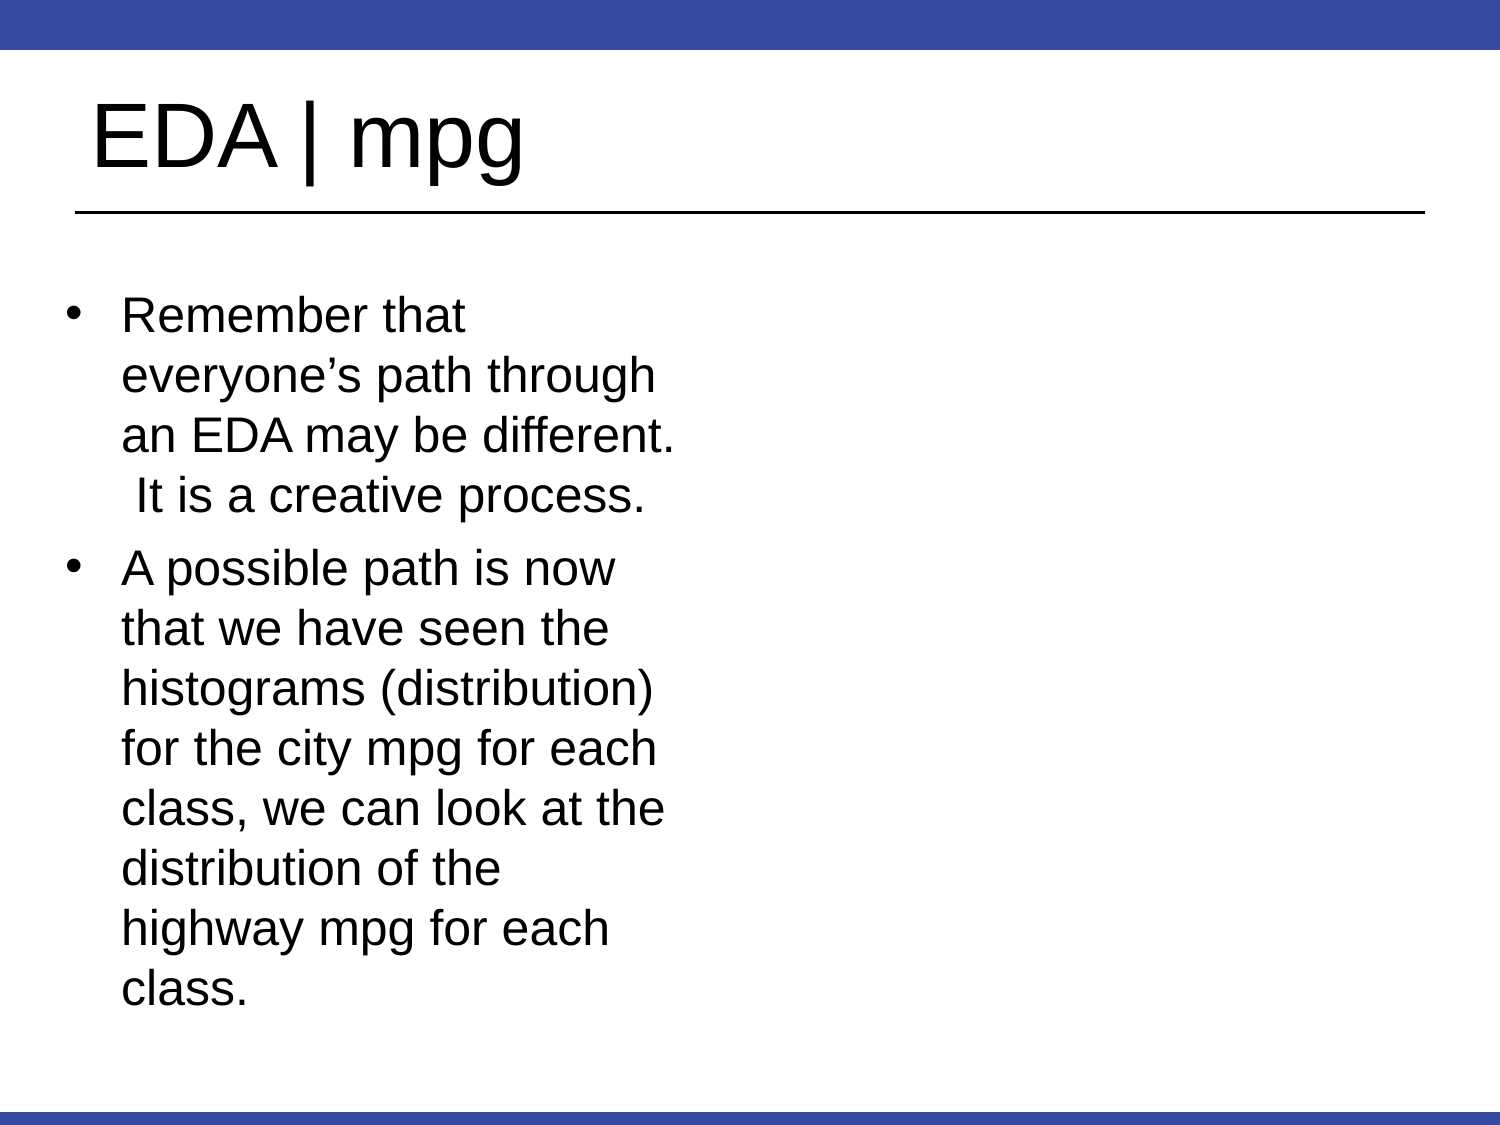

# EDA | mpg
Remember that everyone’s path through an EDA may be different.  It is a creative process.
A possible path is now that we have seen the histograms (distribution) for the city mpg for each class, we can look at the distribution of the highway mpg for each class.